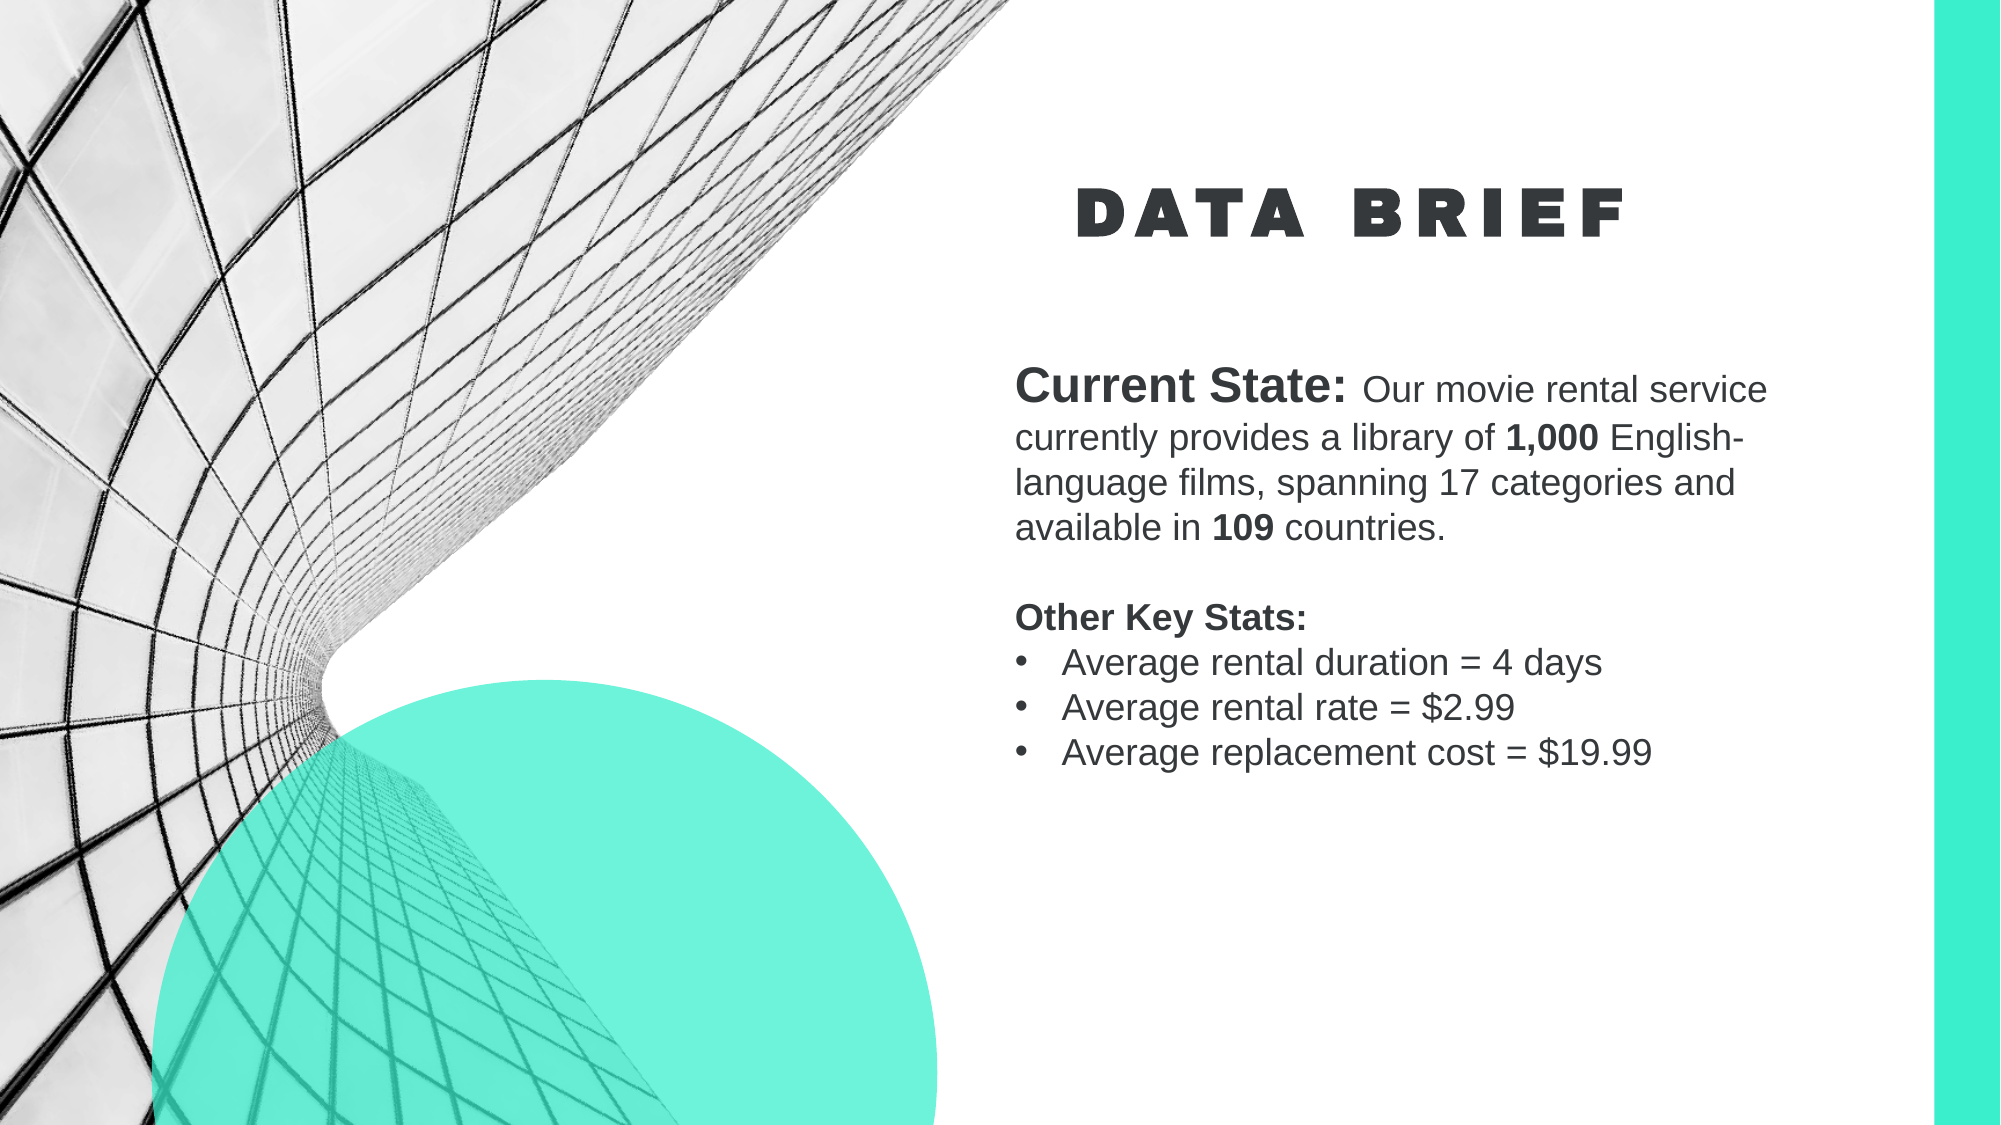

# Data Brief
Current State: Our movie rental service currently provides a library of 1,000 English-language films, spanning 17 categories and available in 109 countries.

Other Key Stats:
Average rental duration = 4 days
Average rental rate = $2.99
Average replacement cost = $19.99